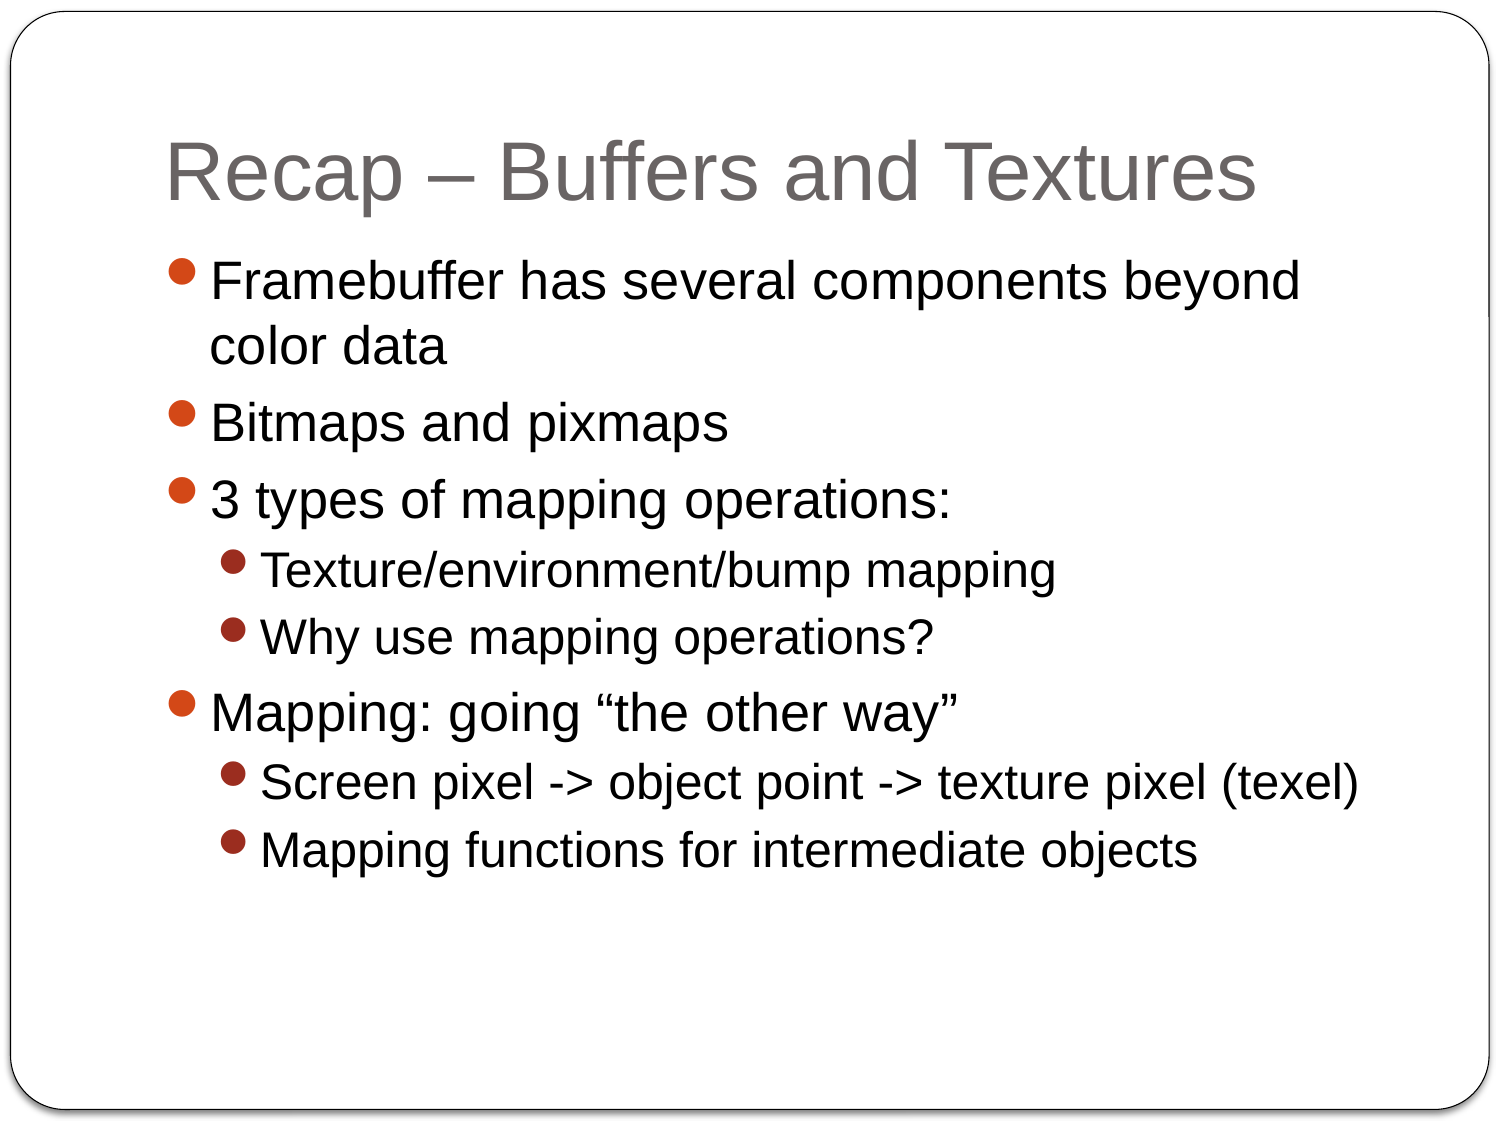

# Recap – Buffers and Textures
Framebuffer has several components beyond color data
Bitmaps and pixmaps
3 types of mapping operations:
Texture/environment/bump mapping
Why use mapping operations?
Mapping: going “the other way”
Screen pixel -> object point -> texture pixel (texel)
Mapping functions for intermediate objects